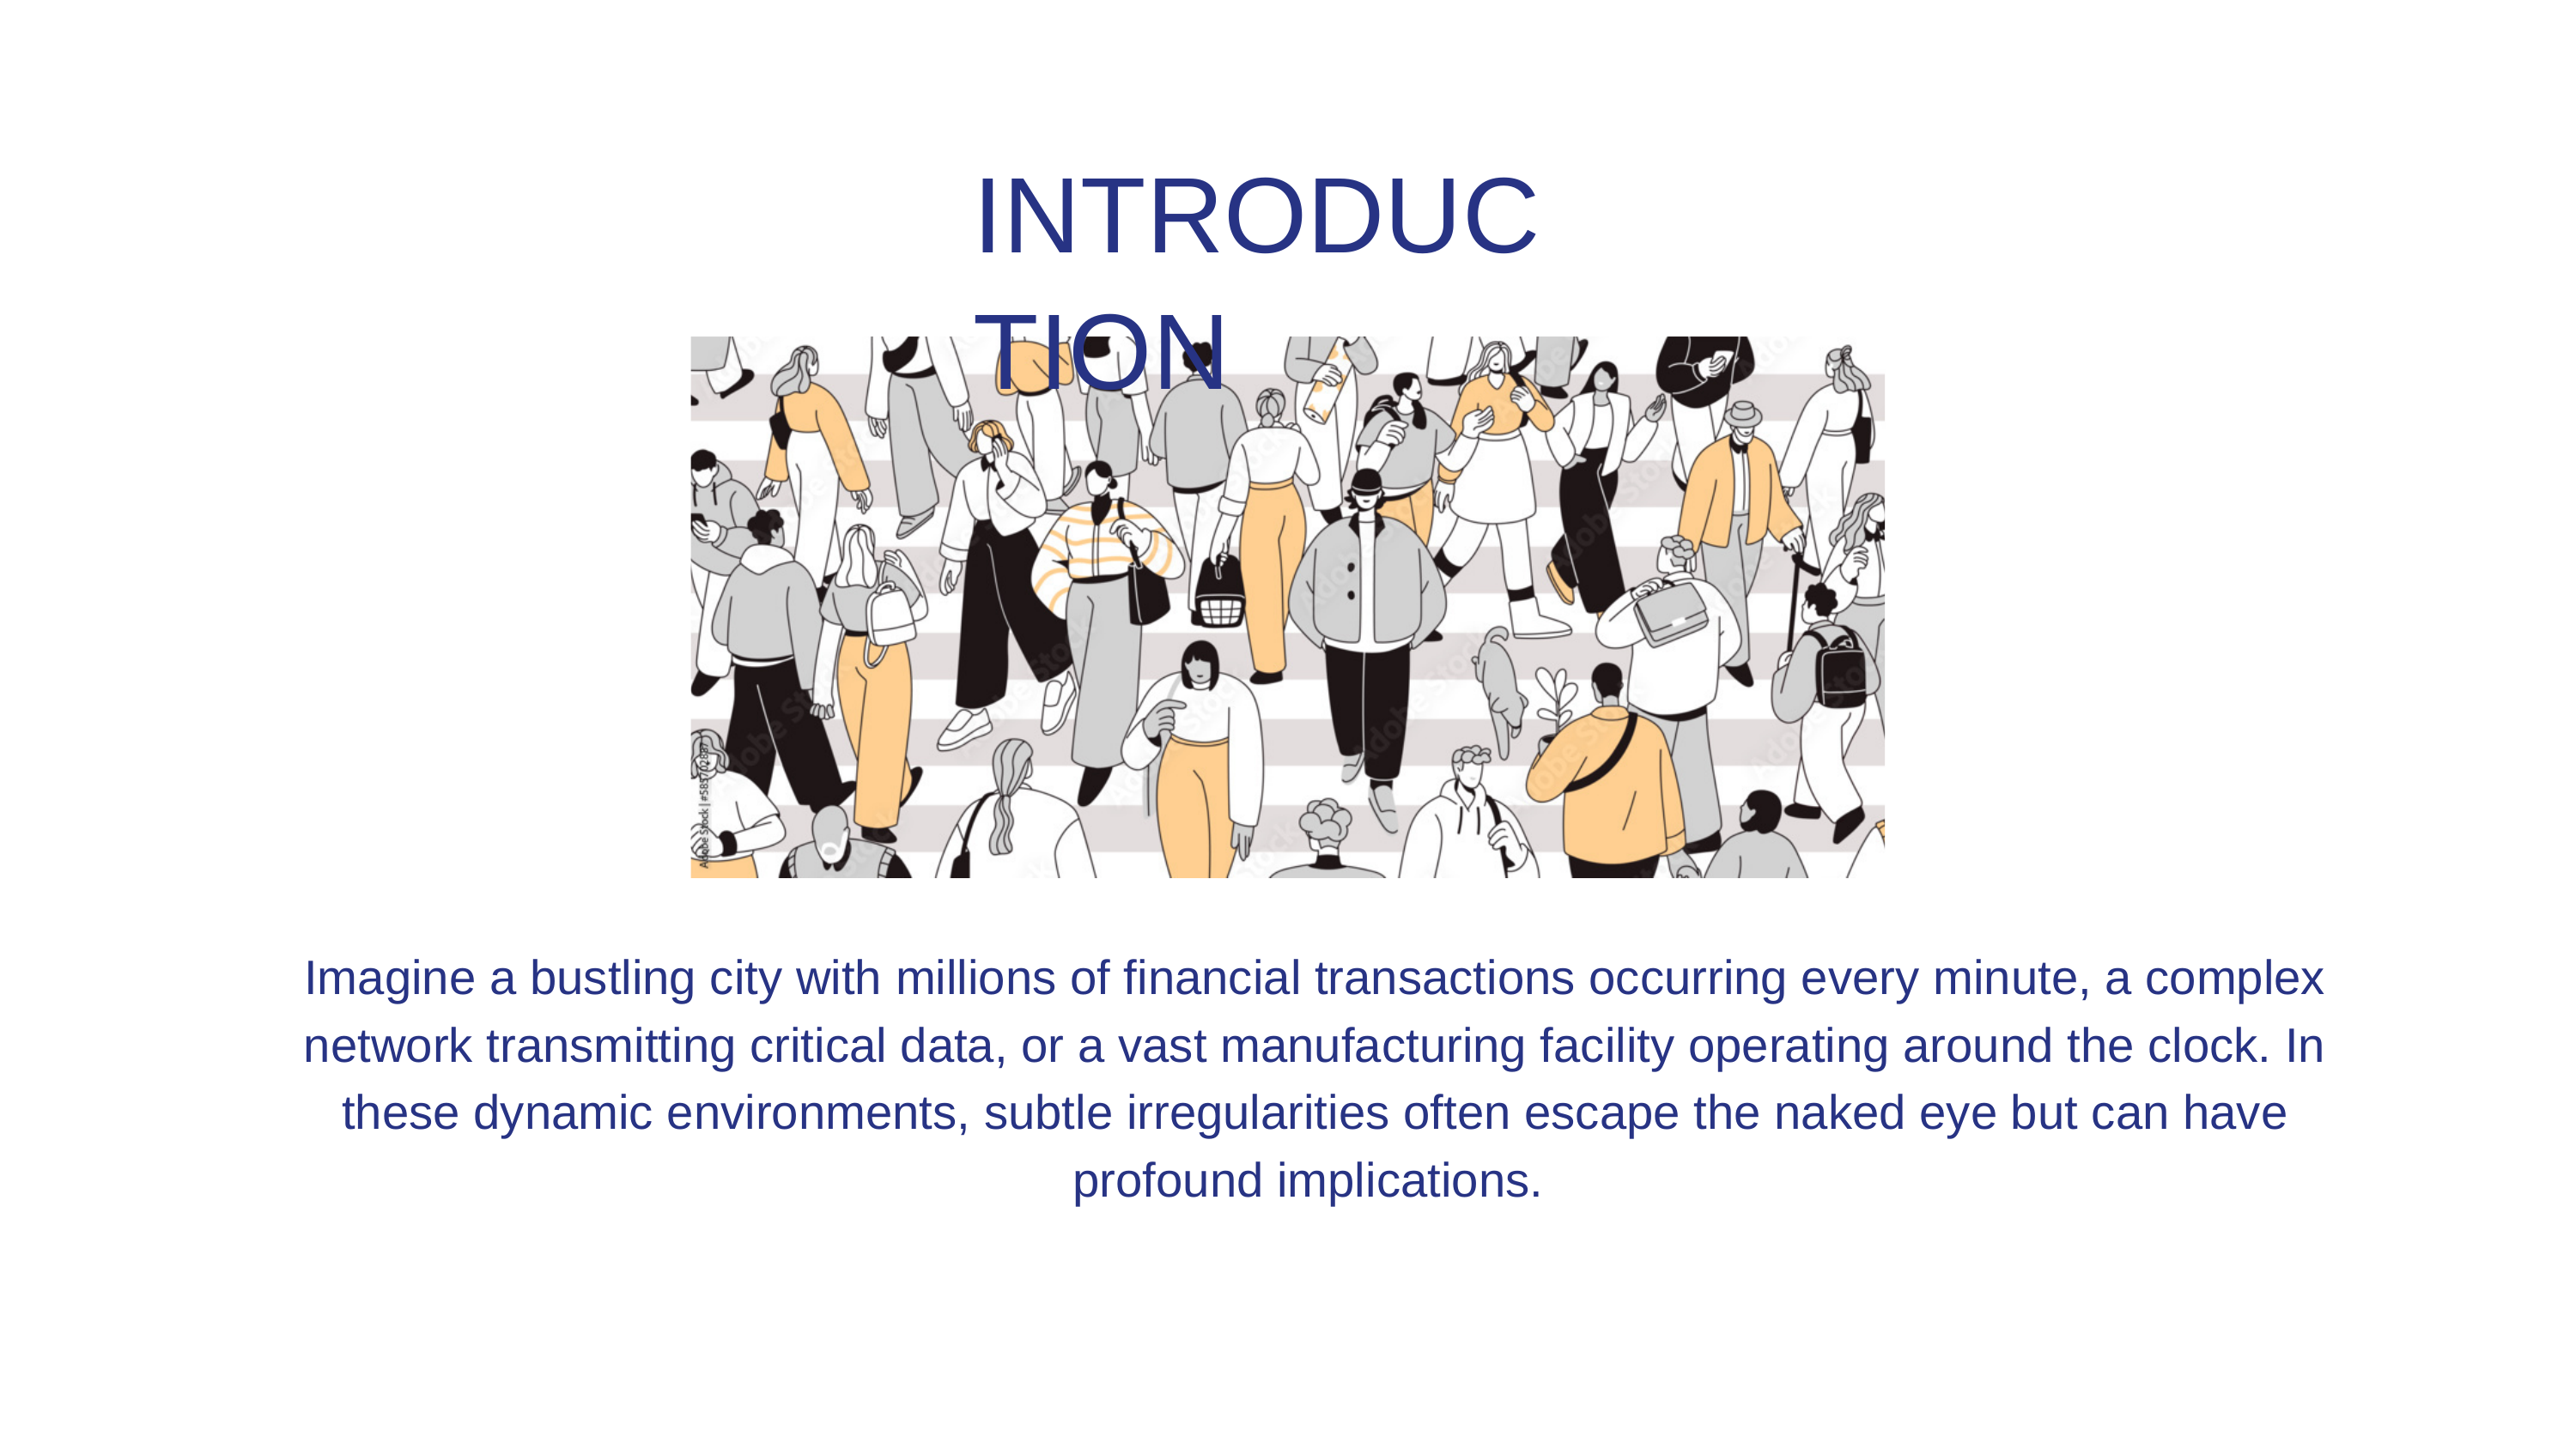

INTRODUCTION

Imagine a bustling city with millions of financial transactions occurring every minute, a complex network transmitting critical data, or a vast manufacturing facility operating around the clock. In these dynamic environments, subtle irregularities often escape the naked eye but can have profound implications.